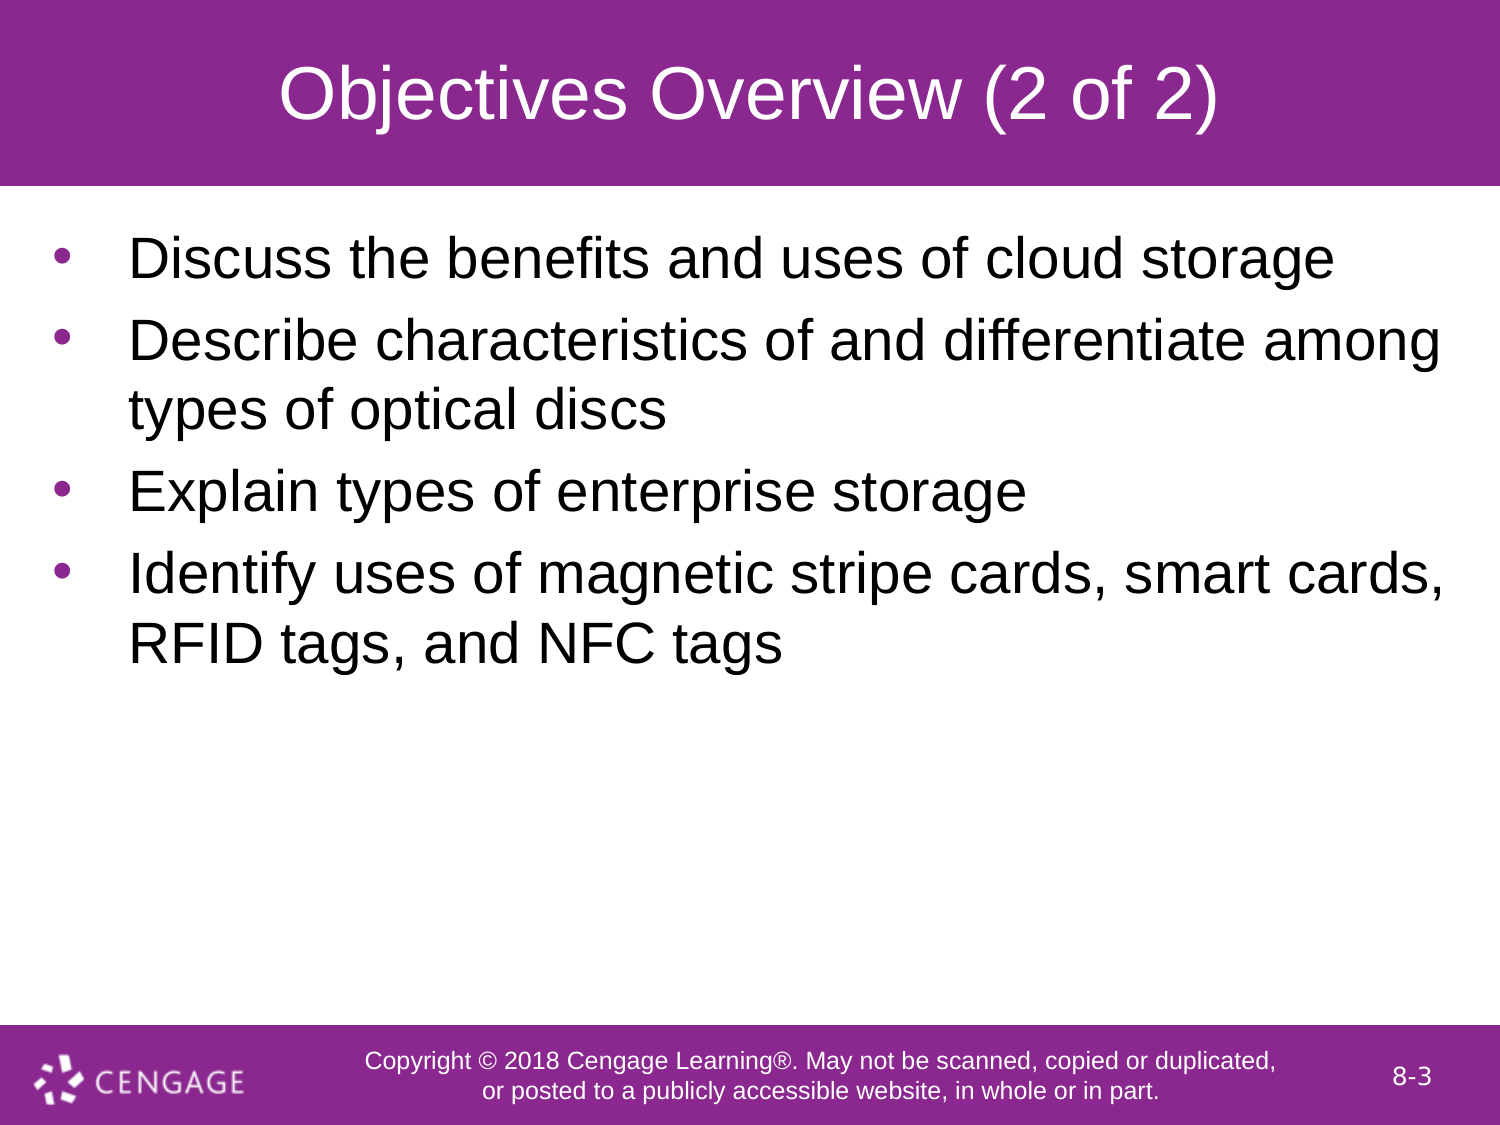

# Objectives Overview (2 of 2)
Discuss the benefits and uses of cloud storage
Describe characteristics of and differentiate among types of optical discs
Explain types of enterprise storage
Identify uses of magnetic stripe cards, smart cards, RFID tags, and NFC tags